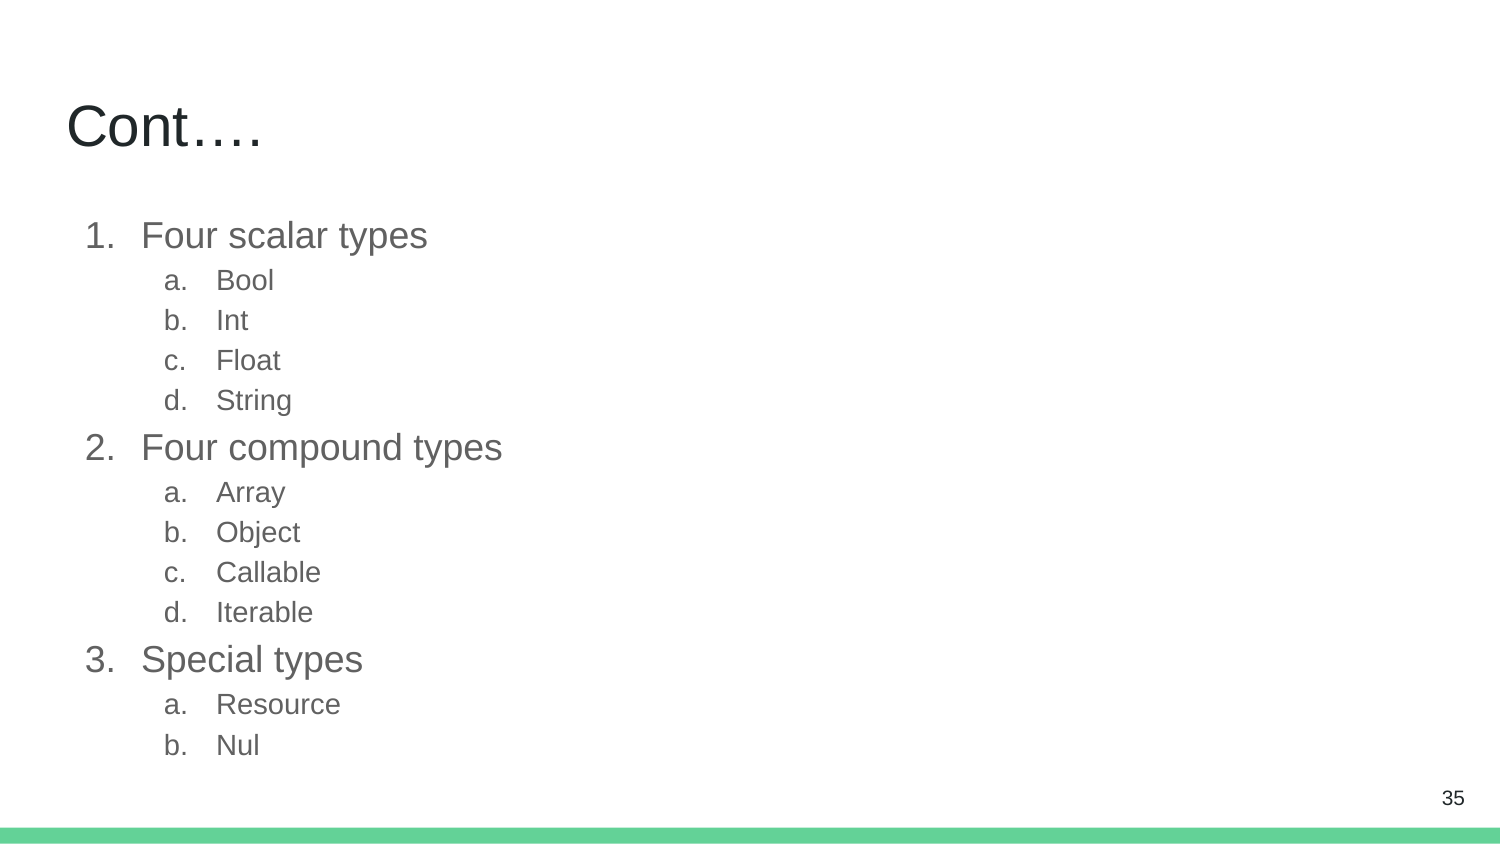

# Cont….
Four scalar types
Bool
Int
Float
String
Four compound types
Array
Object
Callable
Iterable
Special types
Resource
Nul
35